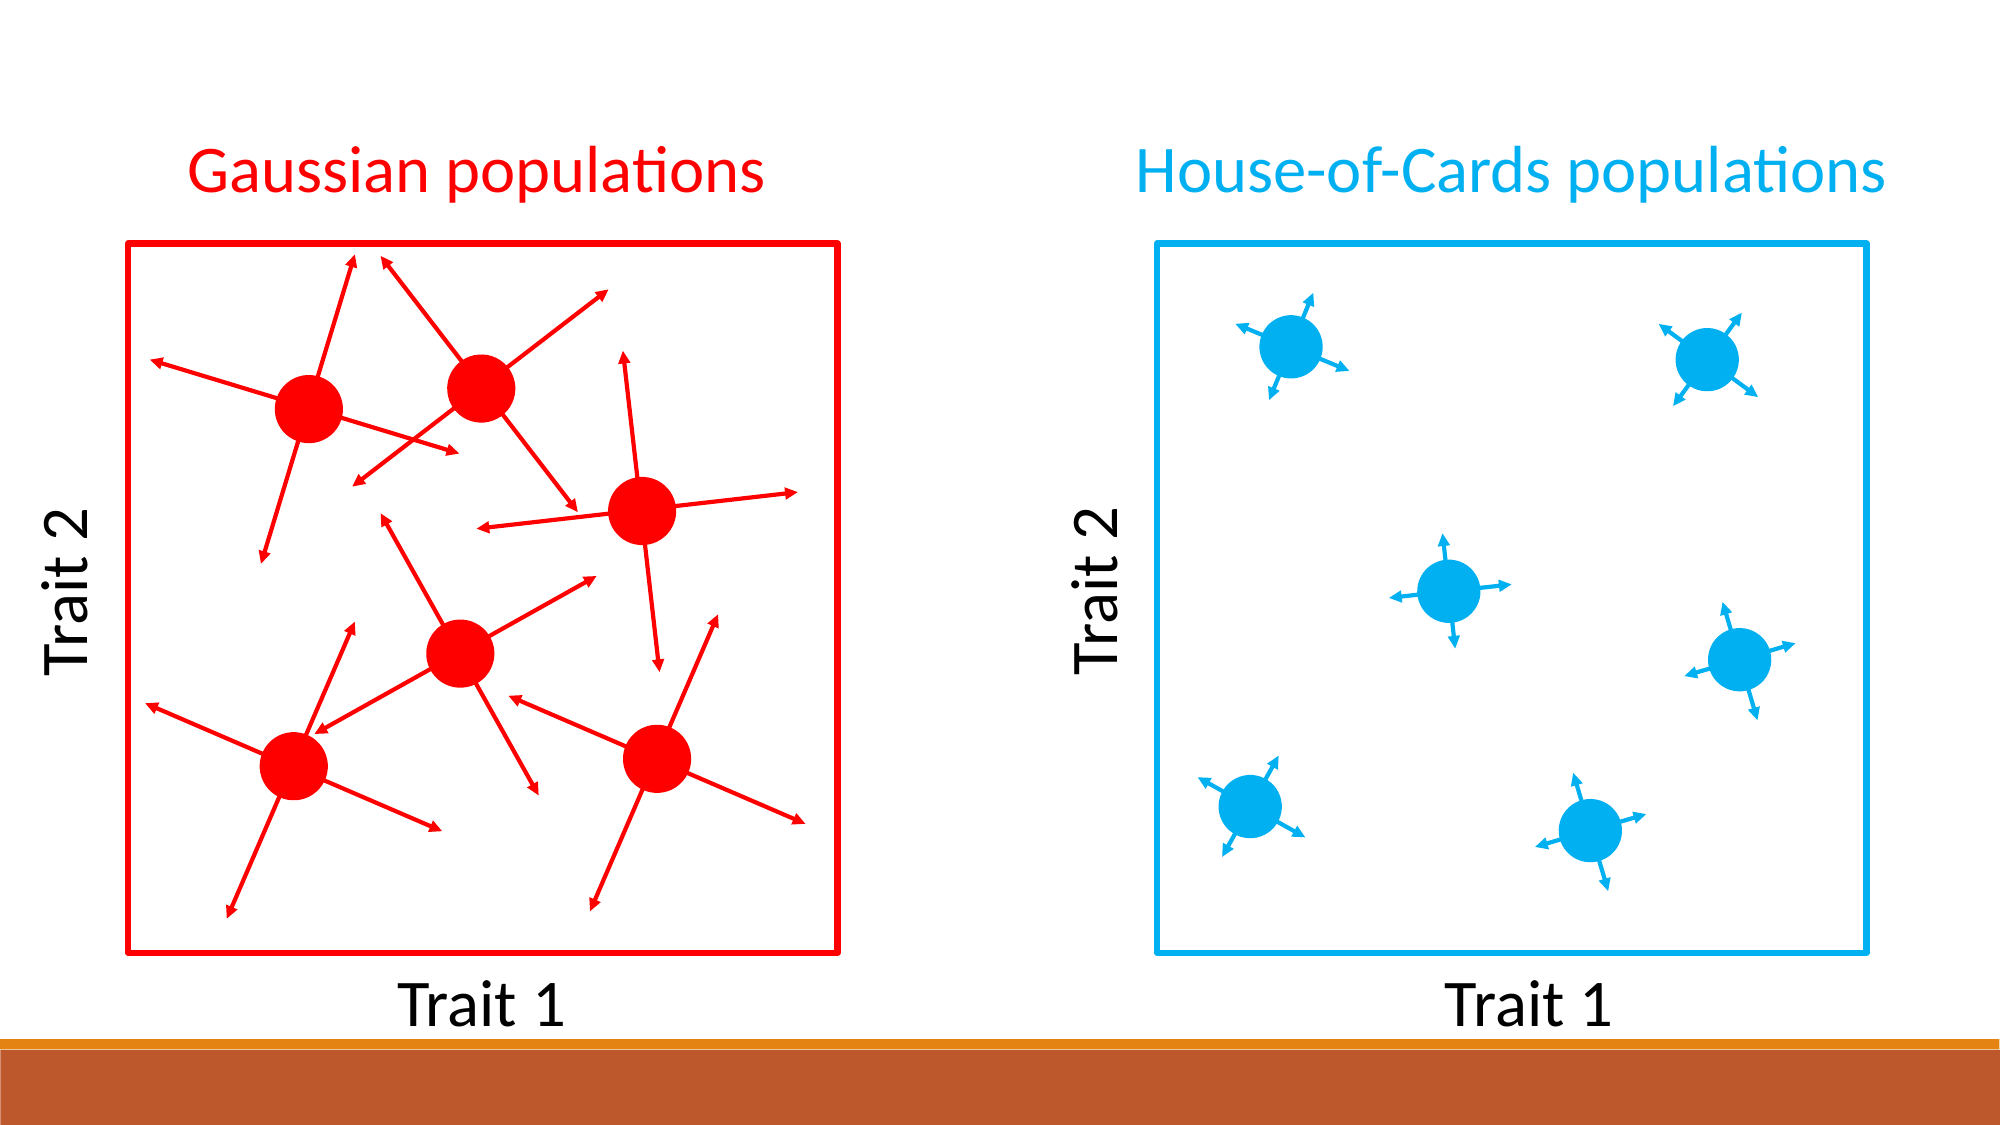

Gaussian populations
House-of-Cards populations

Trait 2
Trait 2

Trait 1
Trait 1